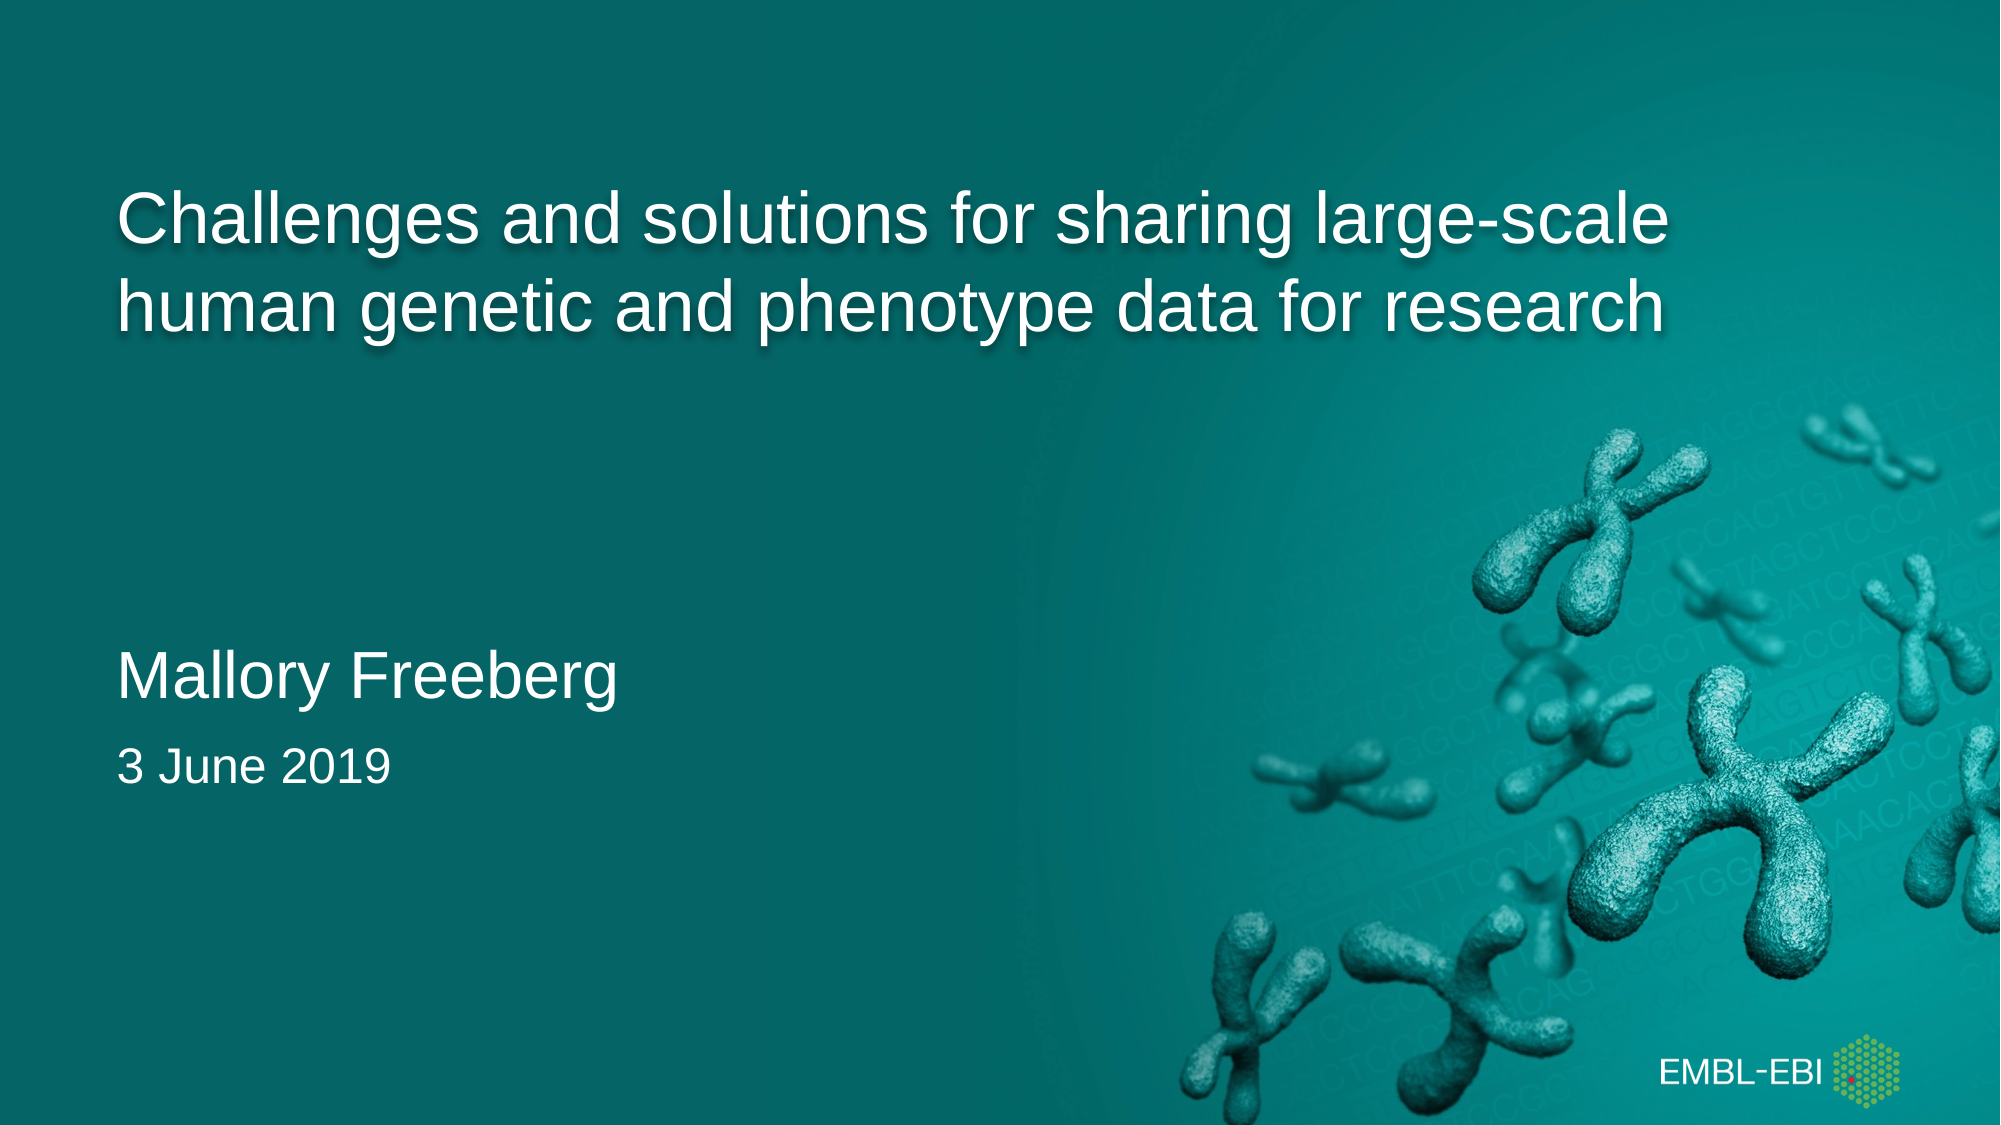

# Challenges and solutions for sharing large-scale human genetic and phenotype data for research
Mallory Freeberg
3 June 2019